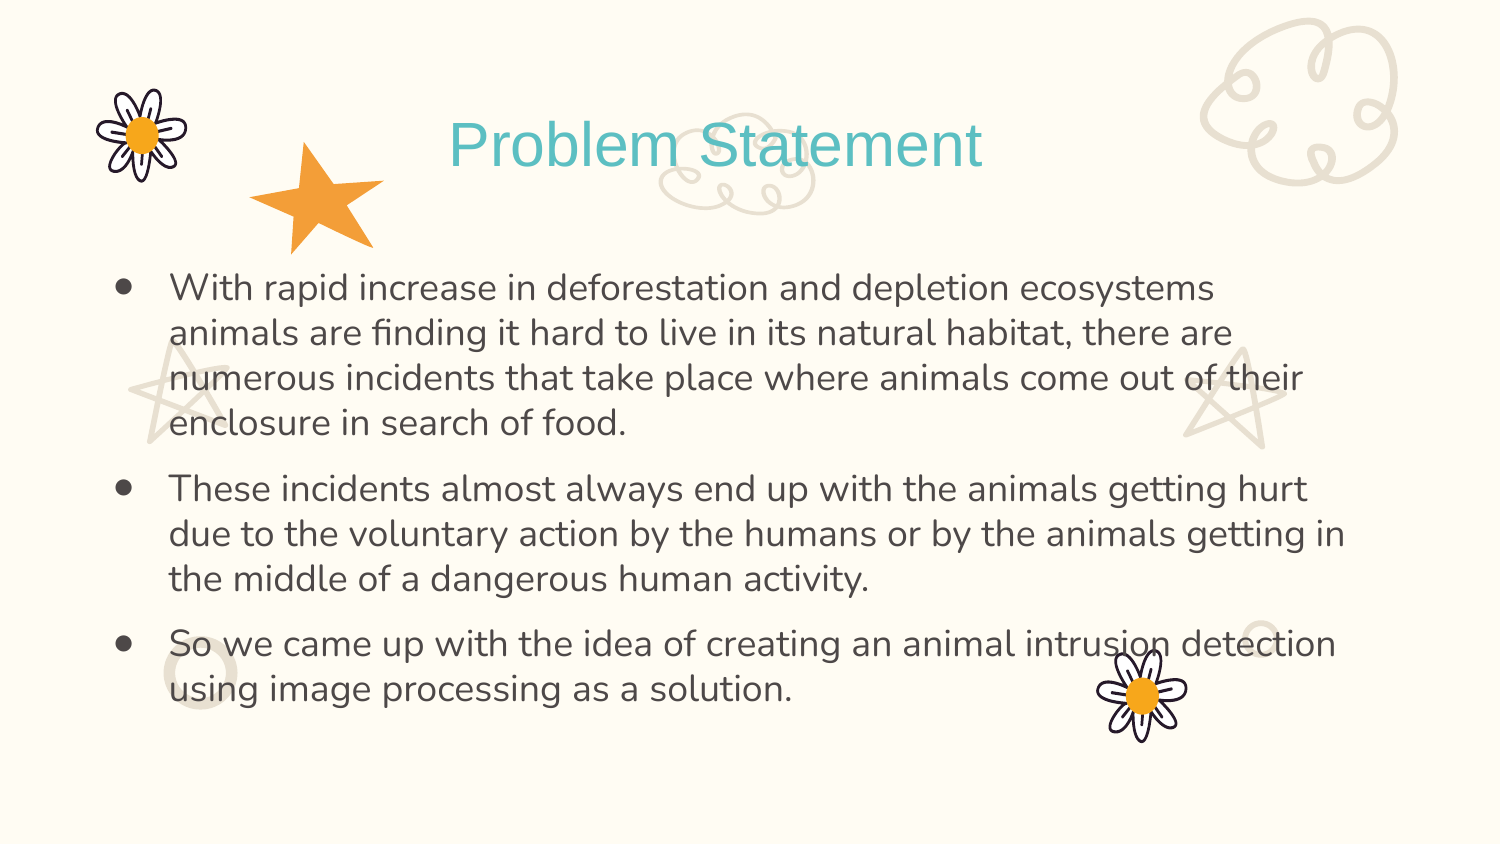

# Problem Statement
With rapid increase in deforestation and depletion ecosystems animals are finding it hard to live in its natural habitat, there are numerous incidents that take place where animals come out of their enclosure in search of food.
These incidents almost always end up with the animals getting hurt due to the voluntary action by the humans or by the animals getting in the middle of a dangerous human activity.
So we came up with the idea of creating an animal intrusion detection using image processing as a solution.